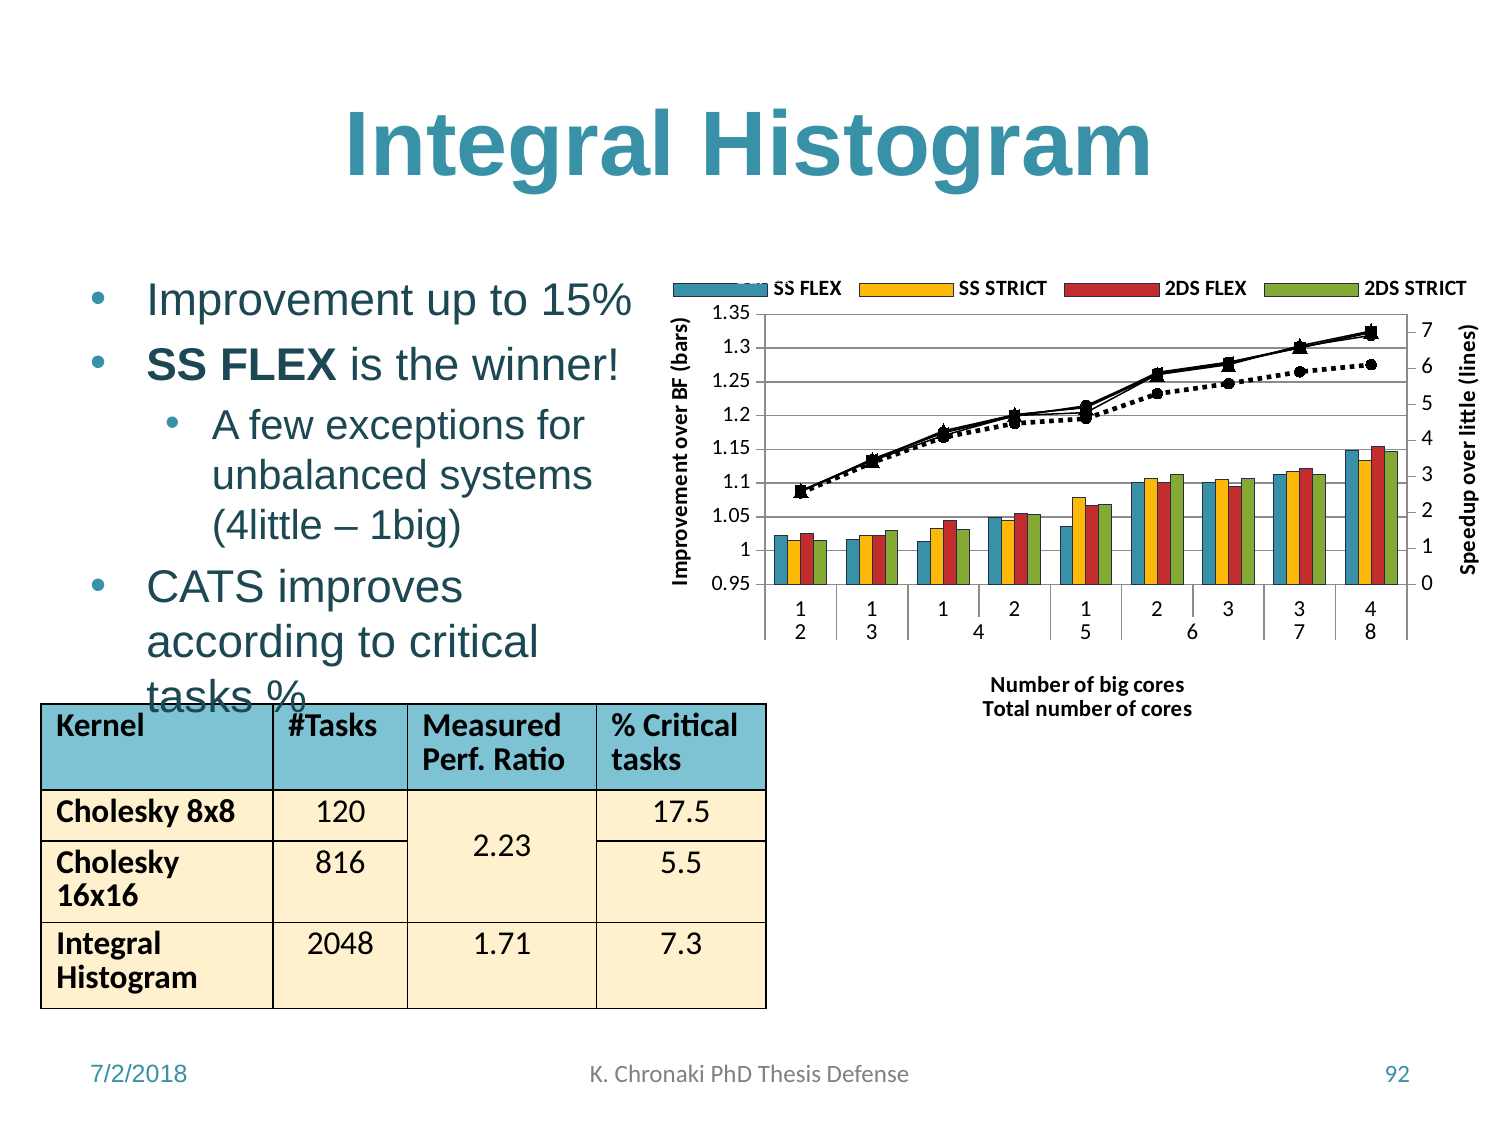

# Integral Histogram

### Chart

| Category |  |  |  |  |
|---|---|---|---|---|

### Chart

| Category |  |  |  |  |  |  |  |  |  |
|---|---|---|---|---|---|---|---|---|---|
| 1 | 1.0222393540171204 | 1.015129642110914 | 1.0250486547419864 | 1.014993384104341 | 2.5402719460962864 | 2.57835921911359 | 2.603902341024806 | 2.5787053515051177 | 2.596765953205281 |
| 1 | 1.0160814530378344 | 1.0221809545446483 | 1.021732034000933 | 1.0298345662130457 | 3.3803692194124095 | 3.4812210687135106 | 3.4538315182243875 | 3.4553490354123237 | 3.434730468264931 |
| 1 | 1.0127763033427382 | 1.0333462971237324 | 1.0442790159191158 | 1.030579390295357 | 4.083312734463843 | 4.2081779482690145 | 4.264117804035896 | 4.219476094156394 | 4.135482376602619 |
| 2 | 1.0494592291345939 | 1.045050950960569 | 1.0549131809033774 | 1.0535339005756057 | 4.4702211552004325 | 4.709529530073901 | 4.715695218174059 | 4.671608869246265 | 4.6913148475978 |
| 1 | 1.0363627796509935 | 1.0779894244861075 | 1.0670906923051509 | 1.067937226051408 | 4.603657345501071 | 4.916417055245602 | 4.912519903946431 | 4.962693932407941 | 4.771059123144204 |
| 2 | 1.1010273682067293 | 1.106941252632454 | 1.1008272464217685 | 1.1124287807302464 | 5.294151521046518 | 5.889366521558958 | 5.827946241053256 | 5.860314716333245 | 5.829005716105501 |
| 3 | 1.1015242127164908 | 1.1058793639862352 | 1.0948521487006269 | 1.1071212820089473 | 5.575120874852658 | 6.172334970321719 | 6.103933069098151 | 6.16541112722844 | 6.141130632471348 |
| 3 | 1.1134865367552824 | 1.1179095365977578 | 1.1223963075610666 | 1.1126064256226351 | 5.904765826205514 | 6.569680400033203 | 6.627487360345839 | 6.600994028491683 | 6.574877250172522 |
| 4 | 1.14905921436572 | 1.133355455306149 | 1.1536450853719542 | 1.1463373594449389 | 6.102132227022054 | 6.995102144108325 | 7.039694853993811 | 6.915884848494904 | 7.011711262737702 |
Improvement up to 15%
SS FLEX is the winner!
A few exceptions for unbalanced systems (4little – 1big)
CATS improves according to critical tasks %
| Kernel | #Tasks | Measured Perf. Ratio | % Critical tasks |
| --- | --- | --- | --- |
| Cholesky 8x8 | 120 | 2.23 | 17.5 |
| Cholesky 16x16 | 816 |  | 5.5 |
| Integral Histogram | 2048 | 1.71 | 7.3 |
7/2/2018
K. Chronaki PhD Thesis Defense
92